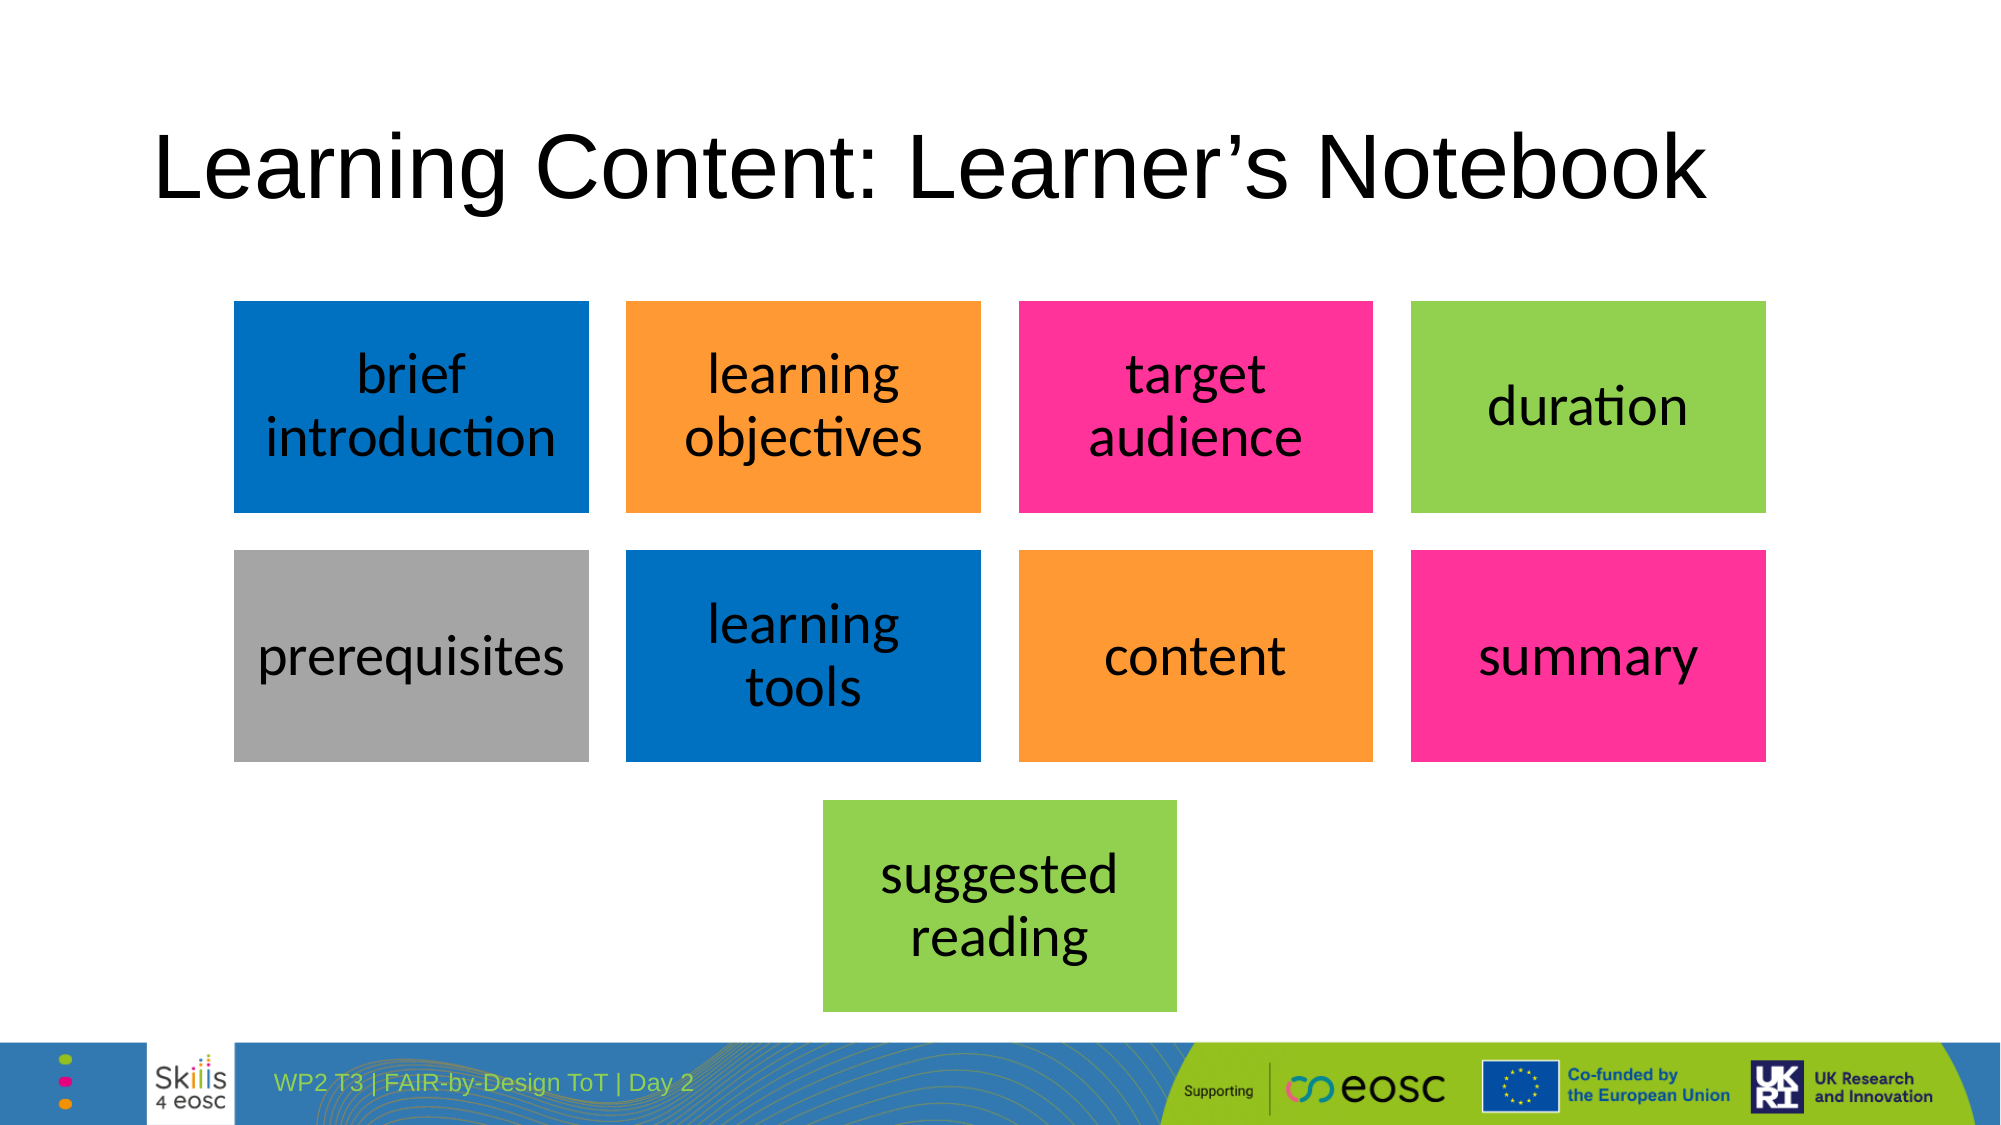

# Learning Content: Learner’s Notebook
brief introduction
learning objectives
target audience
duration
prerequisites
learning tools
content
summary
suggested reading
WP2 T3 | FAIR-by-Design ToT | Day 2